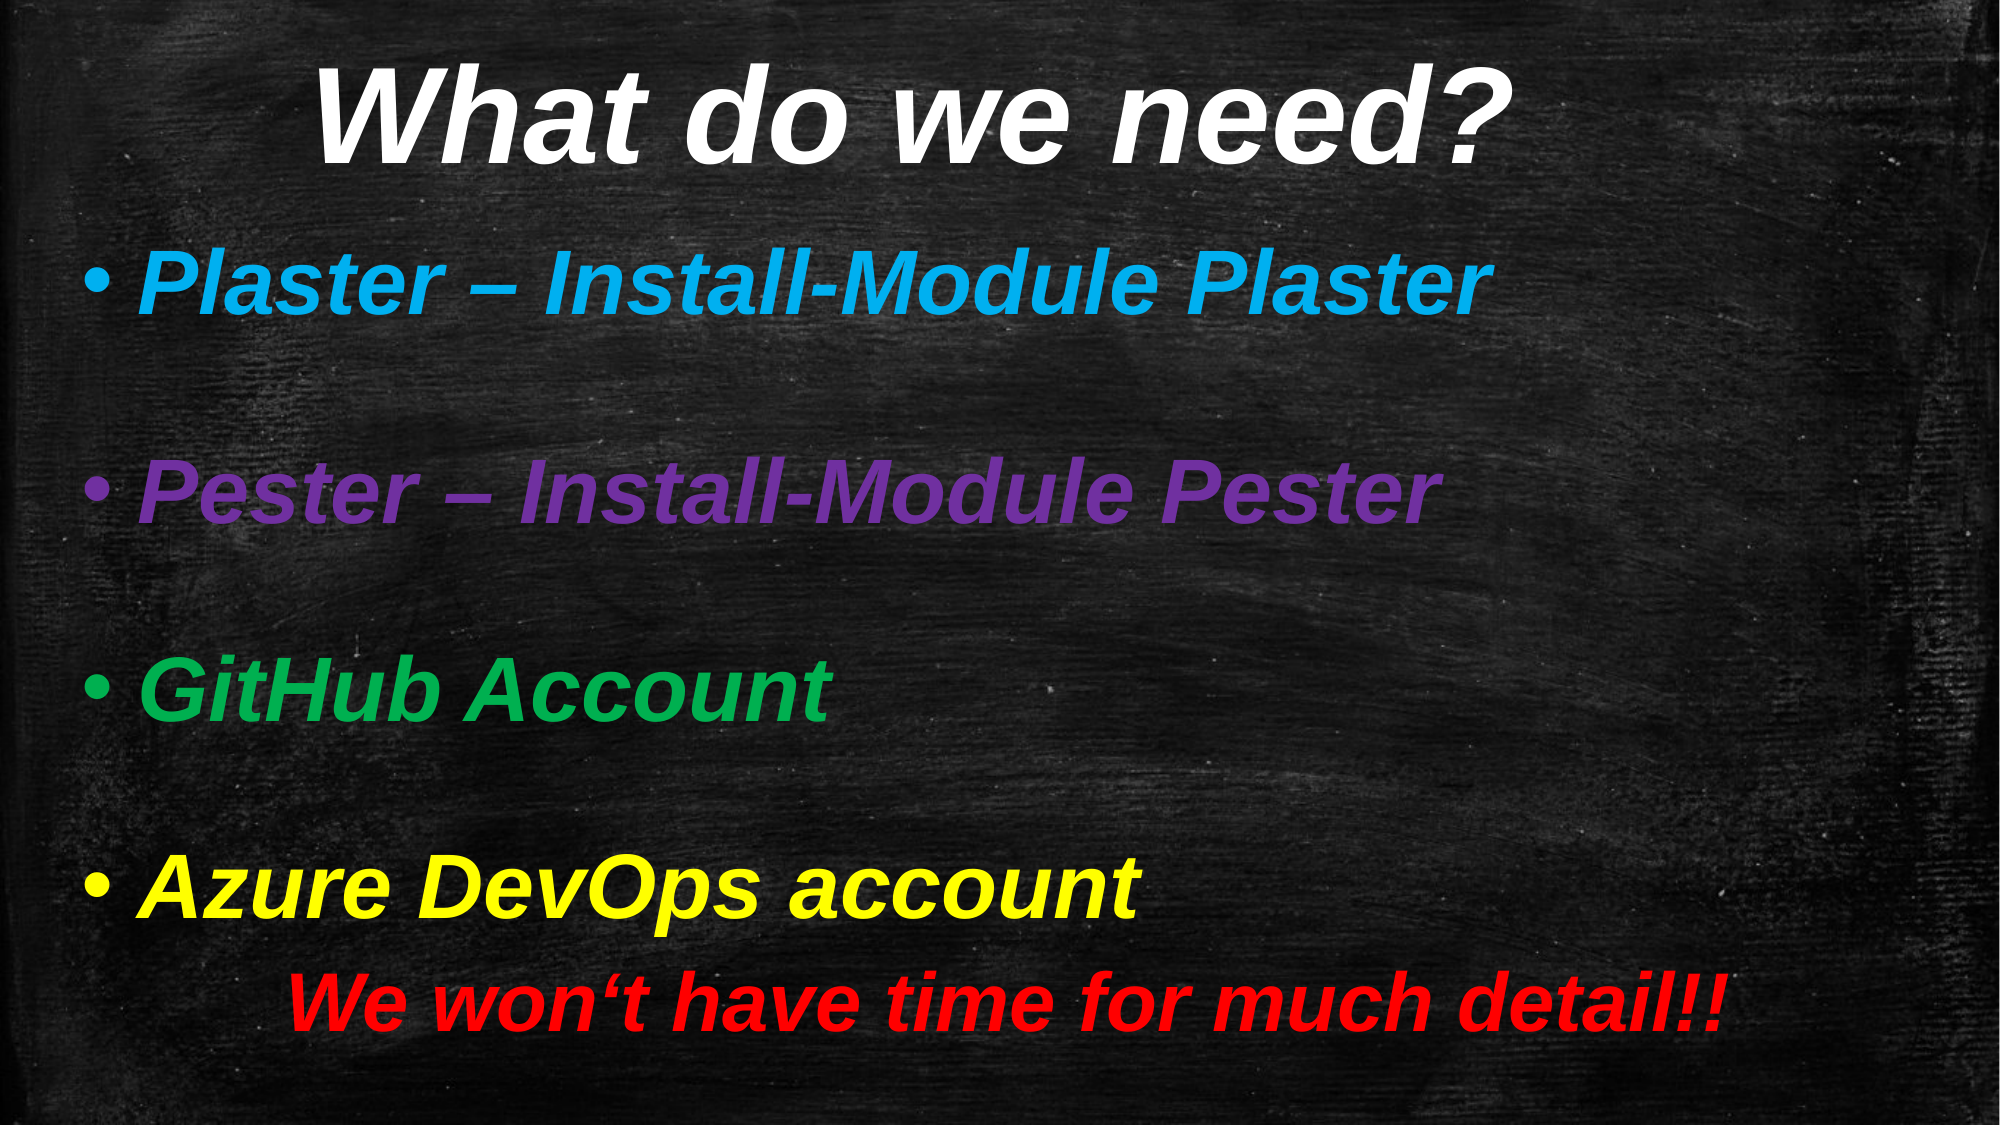

# What do we need?
Plaster – Install-Module Plaster
Pester – Install-Module Pester
GitHub Account
Azure DevOps account
We won‘t have time for much detail!!